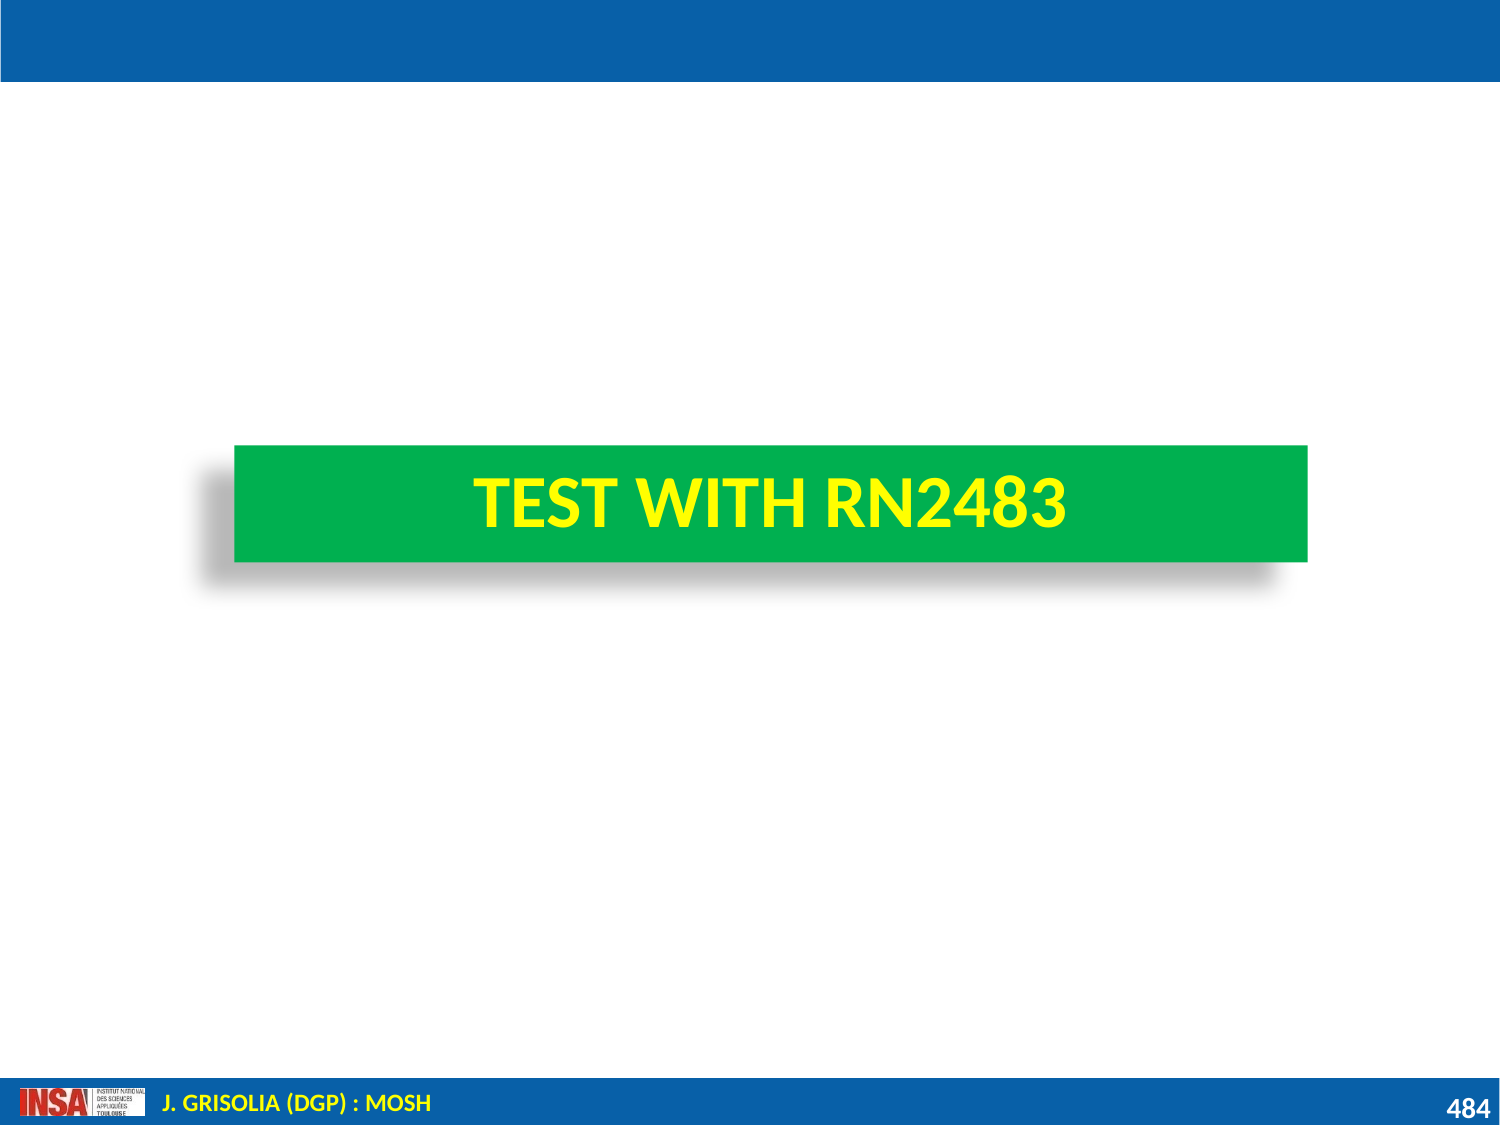

# I - LES MICROCONTROLEURS
TEST WITH RN2483

484